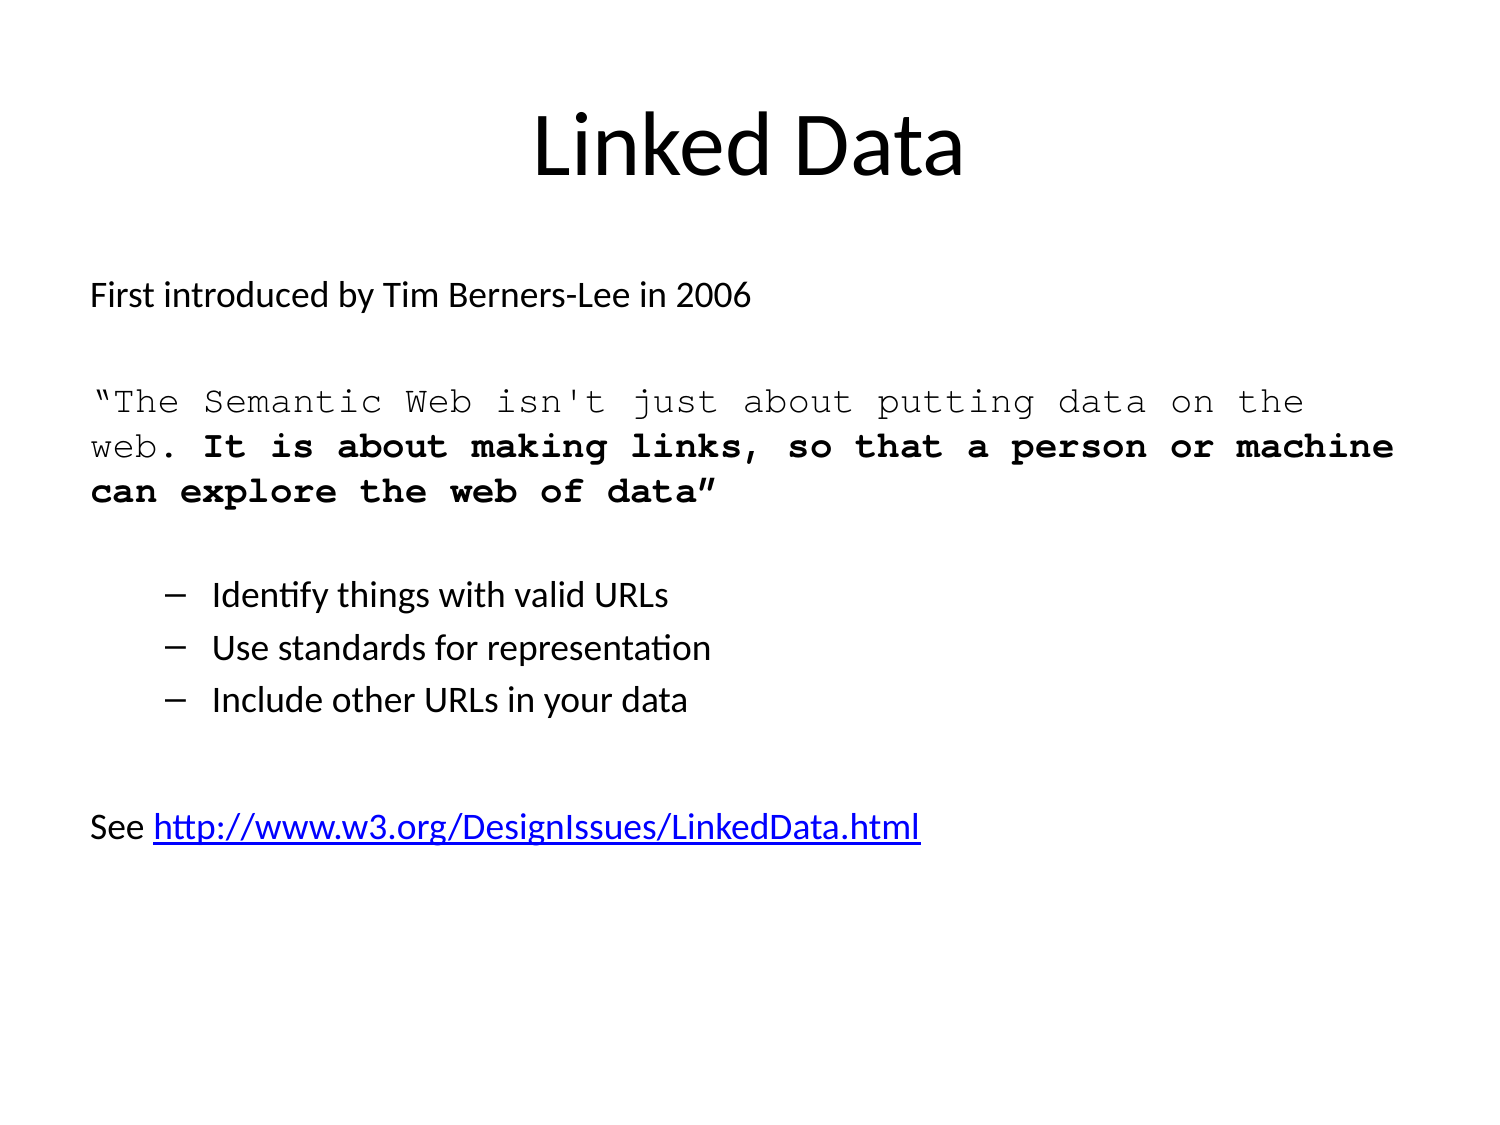

# Linked Data
First introduced by Tim Berners-Lee in 2006

“The Semantic Web isn't just about putting data on the web. It is about making links, so that a person or machine can explore the web of data”

Identify things with valid URLs
Use standards for representation
Include other URLs in your data

See http://www.w3.org/DesignIssues/LinkedData.html